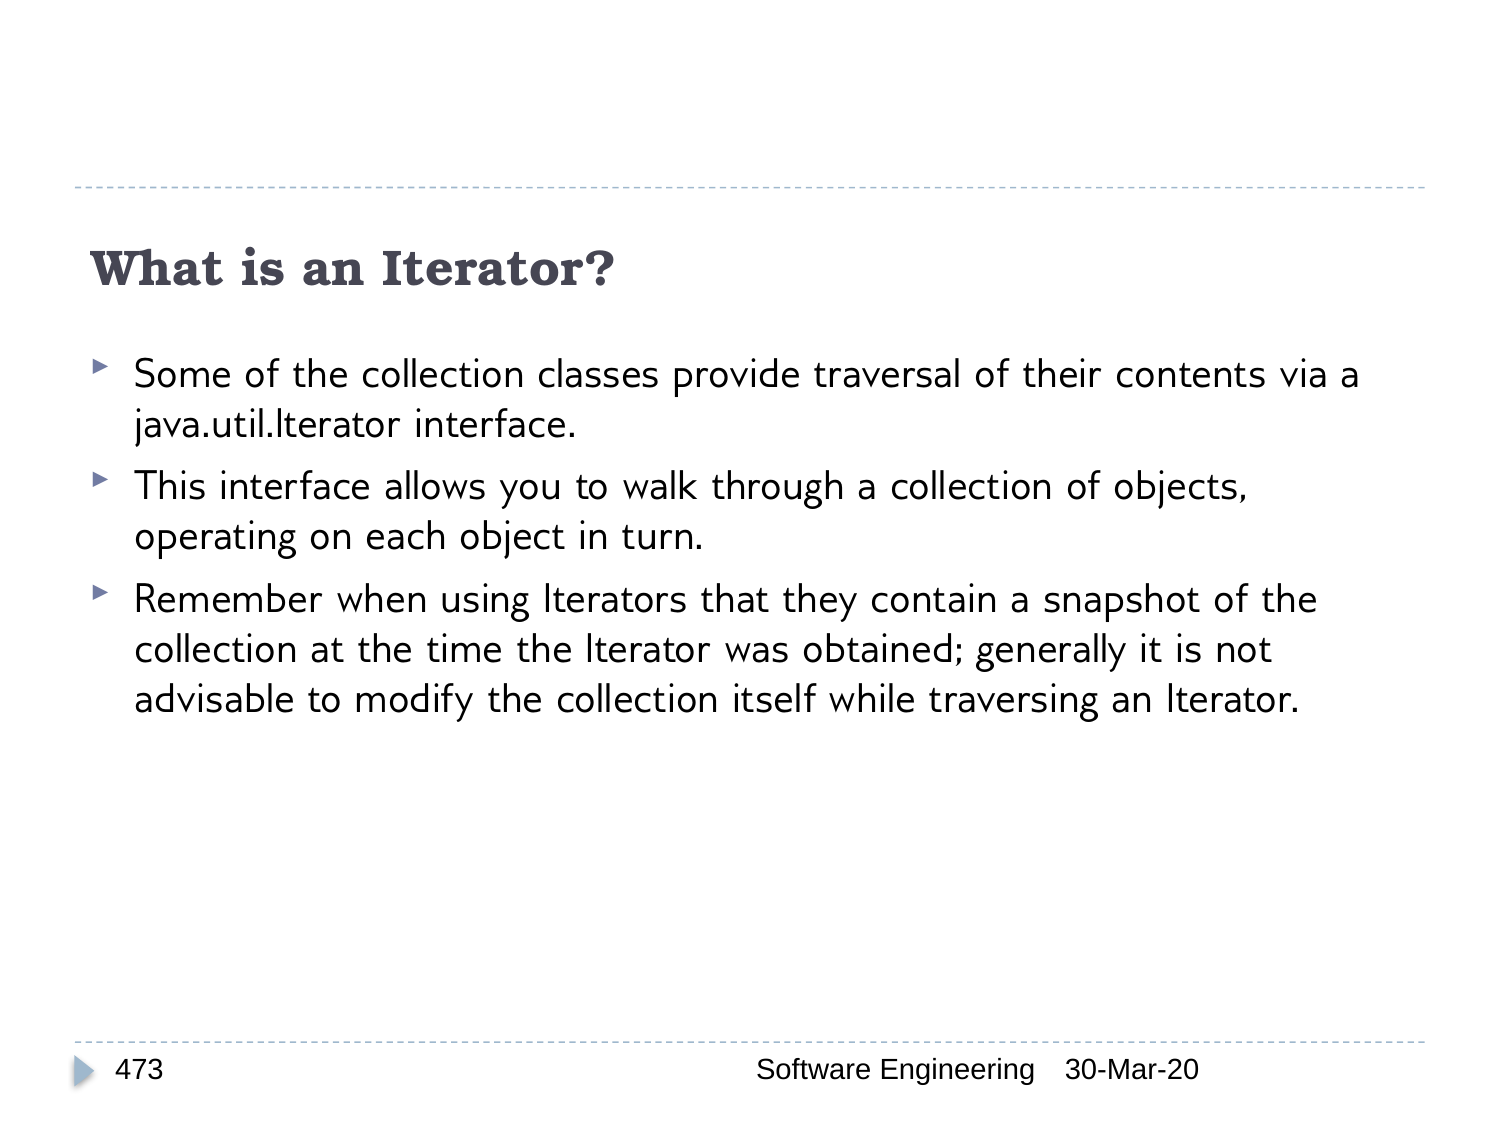

# What is an Iterator?
Some of the collection classes provide traversal of their contents via a java.util.Iterator interface.
This interface allows you to walk through a collection of objects, operating on each object in turn.
Remember when using Iterators that they contain a snapshot of the collection at the time the Iterator was obtained; generally it is not advisable to modify the collection itself while traversing an Iterator.

473
Software Engineering
30-Mar-20